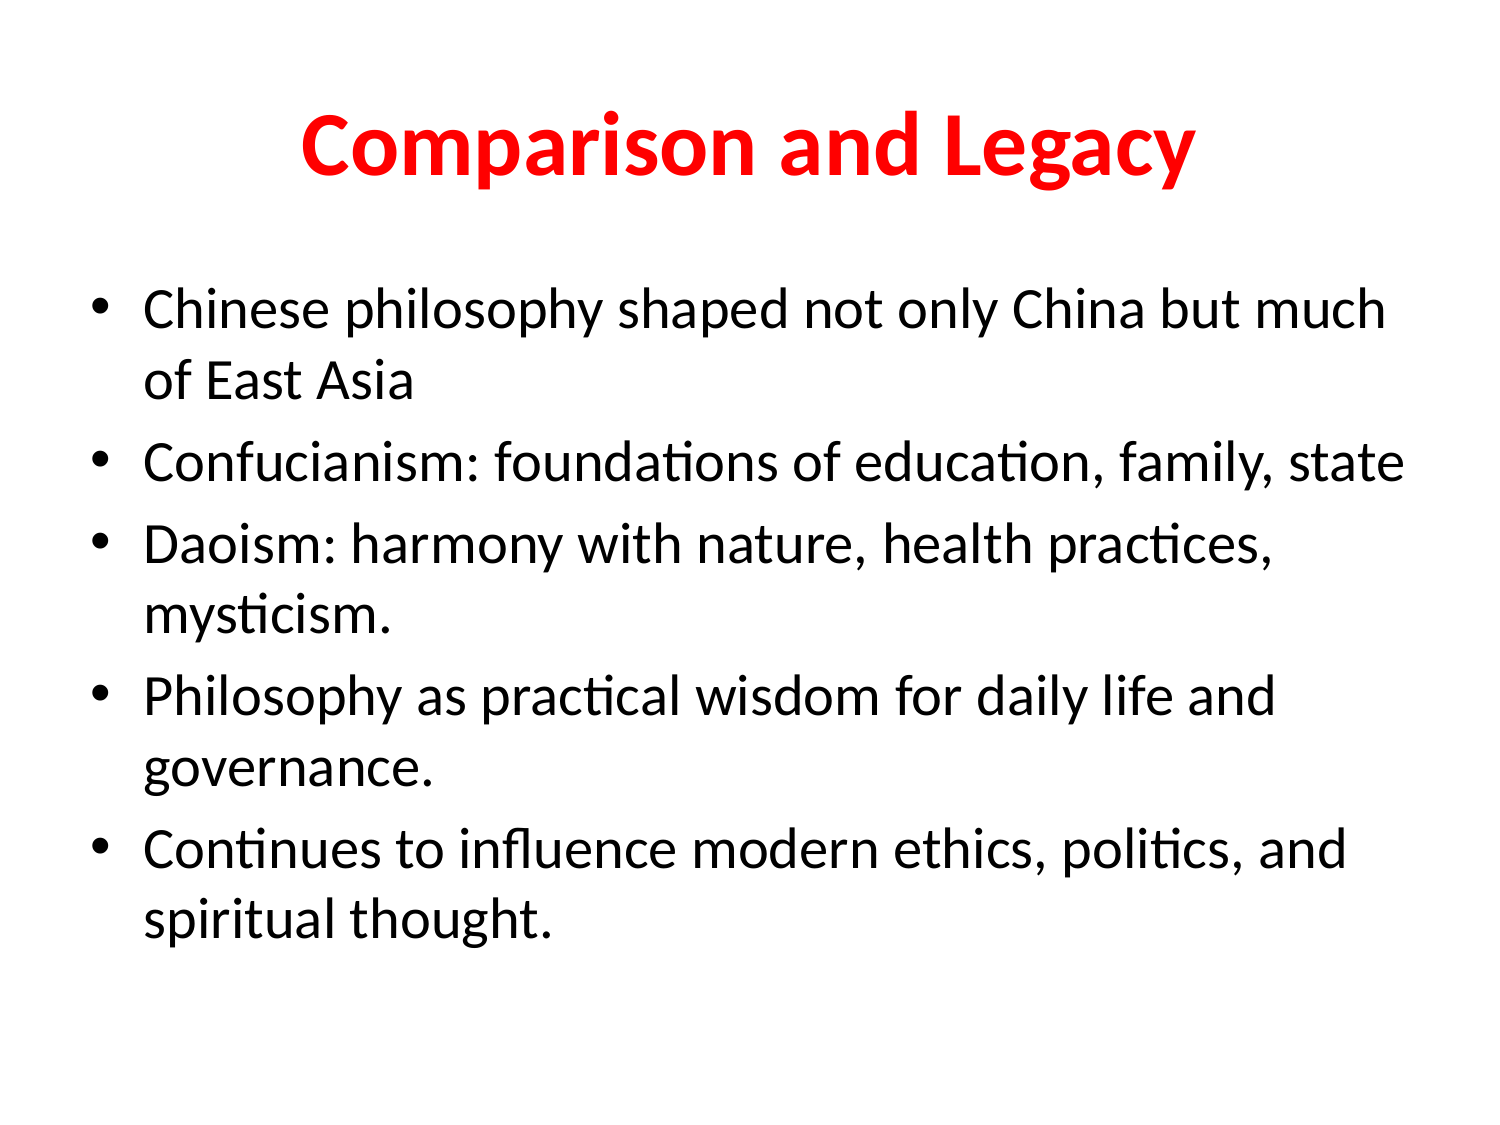

# Comparison and Legacy
Chinese philosophy shaped not only China but much of East Asia
Confucianism: foundations of education, family, state
Daoism: harmony with nature, health practices, mysticism.
Philosophy as practical wisdom for daily life and governance.
Continues to influence modern ethics, politics, and spiritual thought.